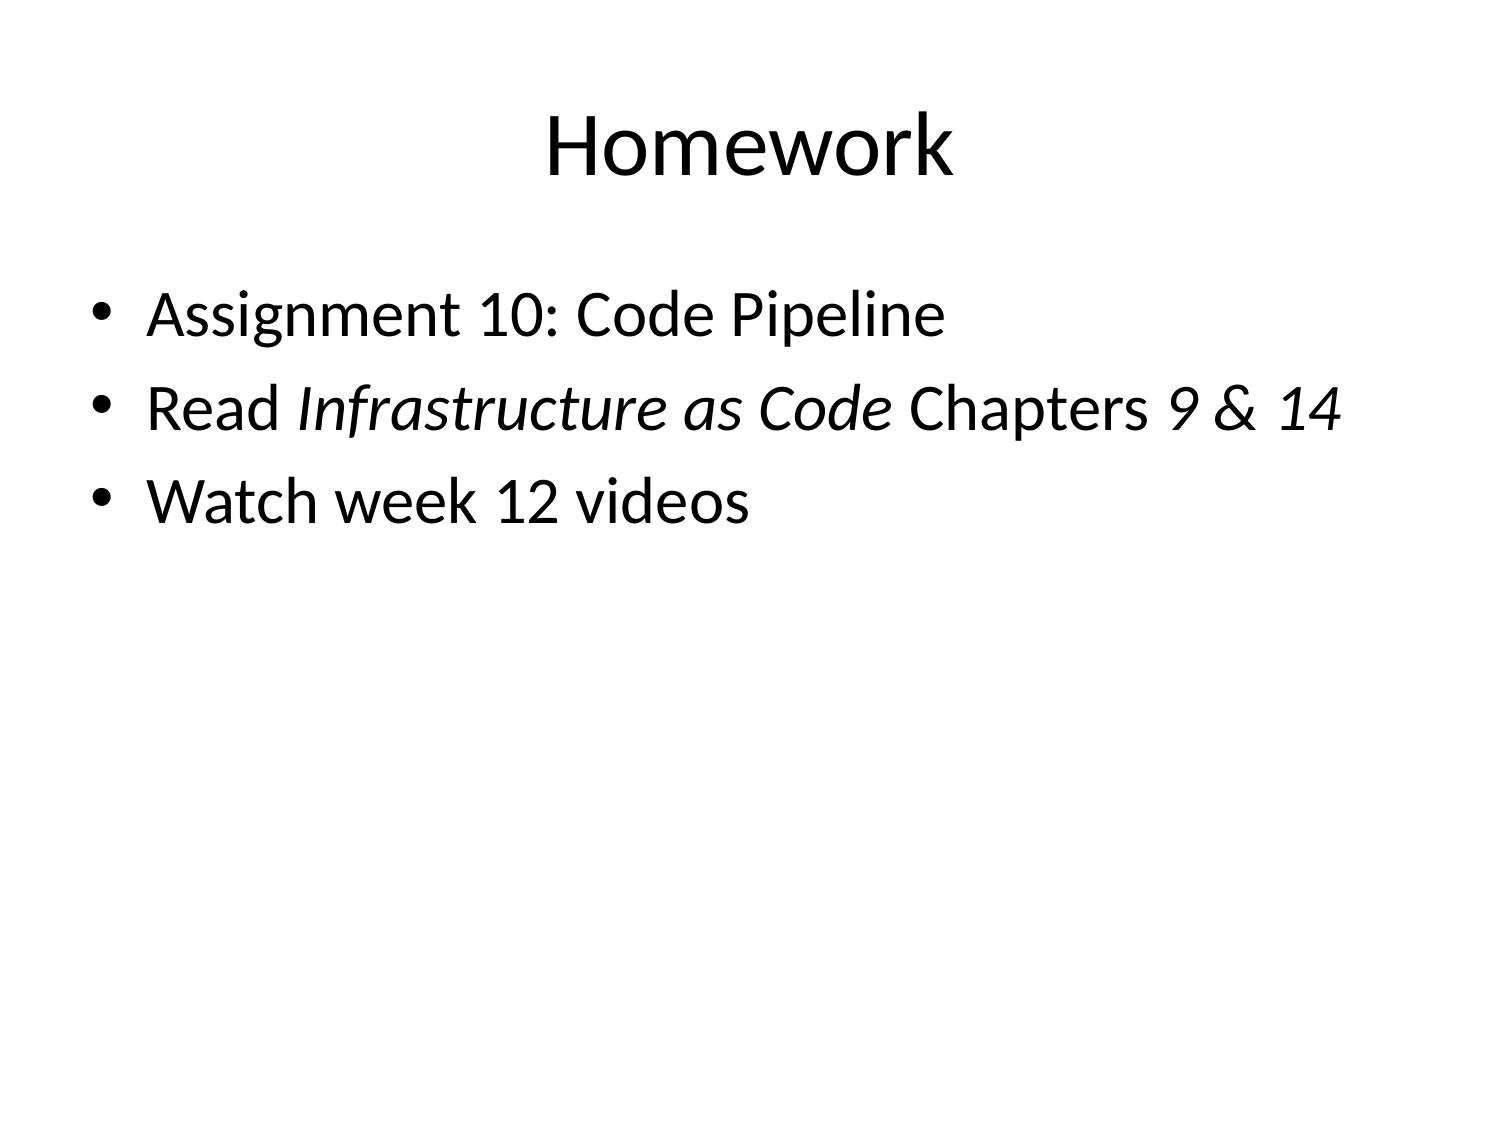

# Homework
Assignment 10: Code Pipeline
Read Infrastructure as Code Chapters 9 & 14
Watch week 12 videos